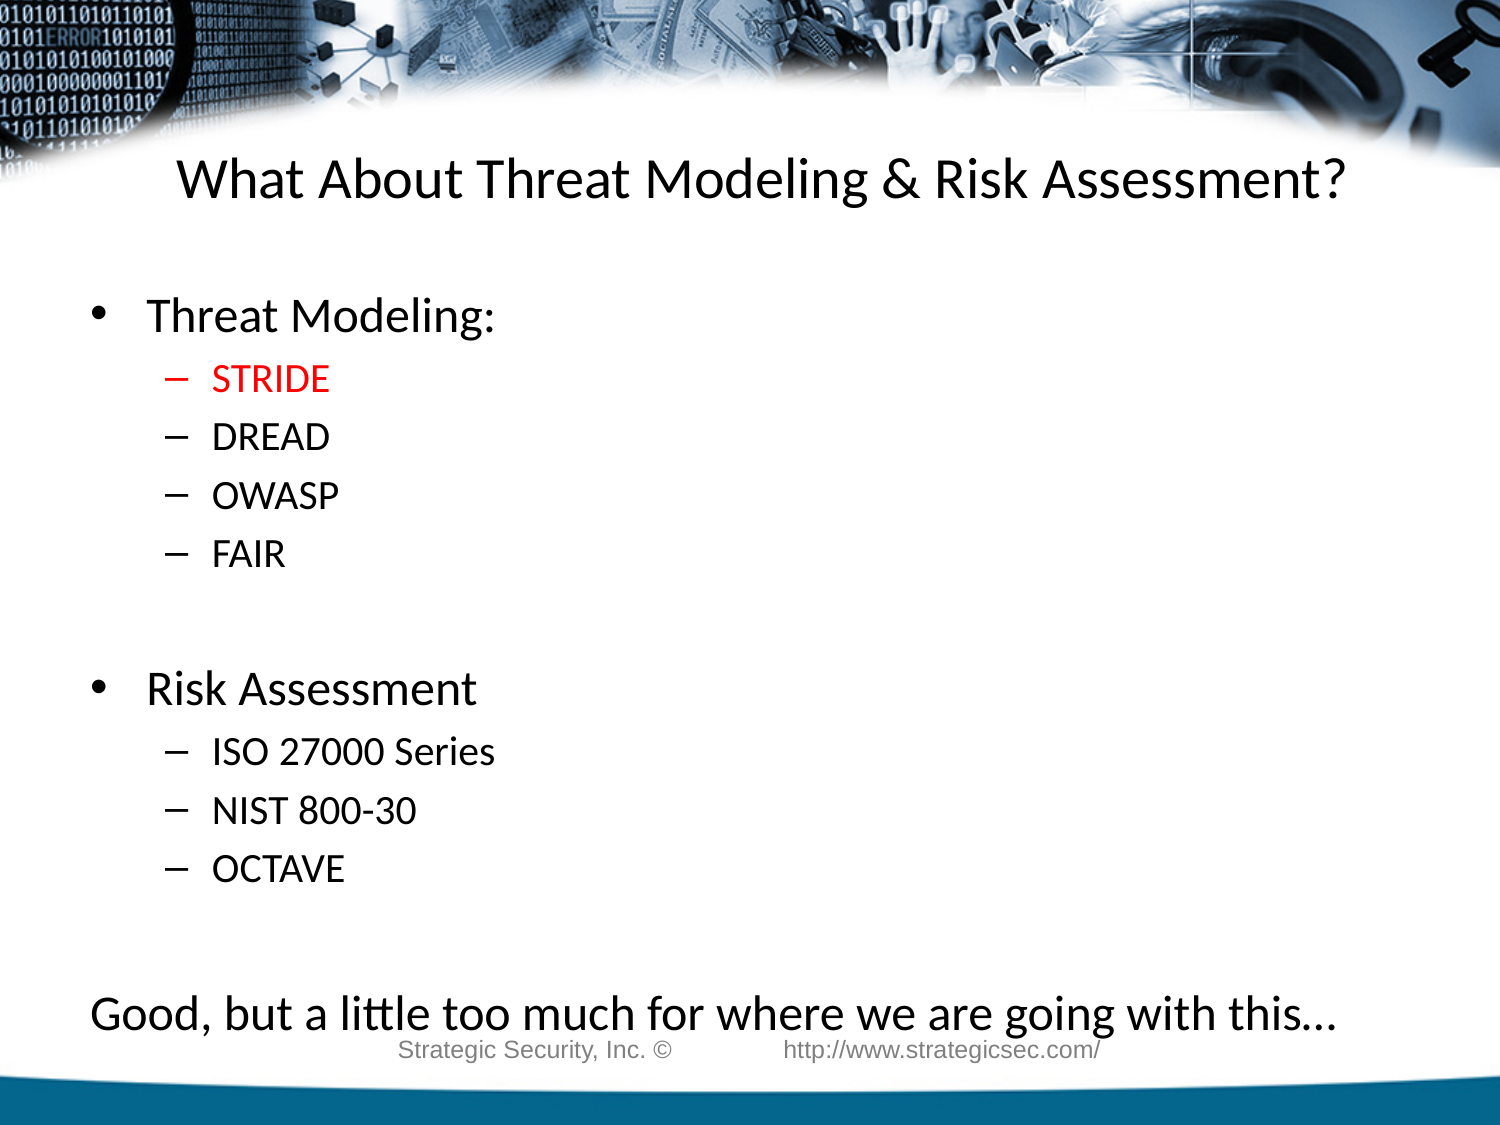

# What About Threat Modeling & Risk Assessment?
Threat Modeling:
STRIDE
DREAD
OWASP
FAIR

Risk Assessment
ISO 27000 Series
NIST 800-30
OCTAVE

Good, but a little too much for where we are going with this…